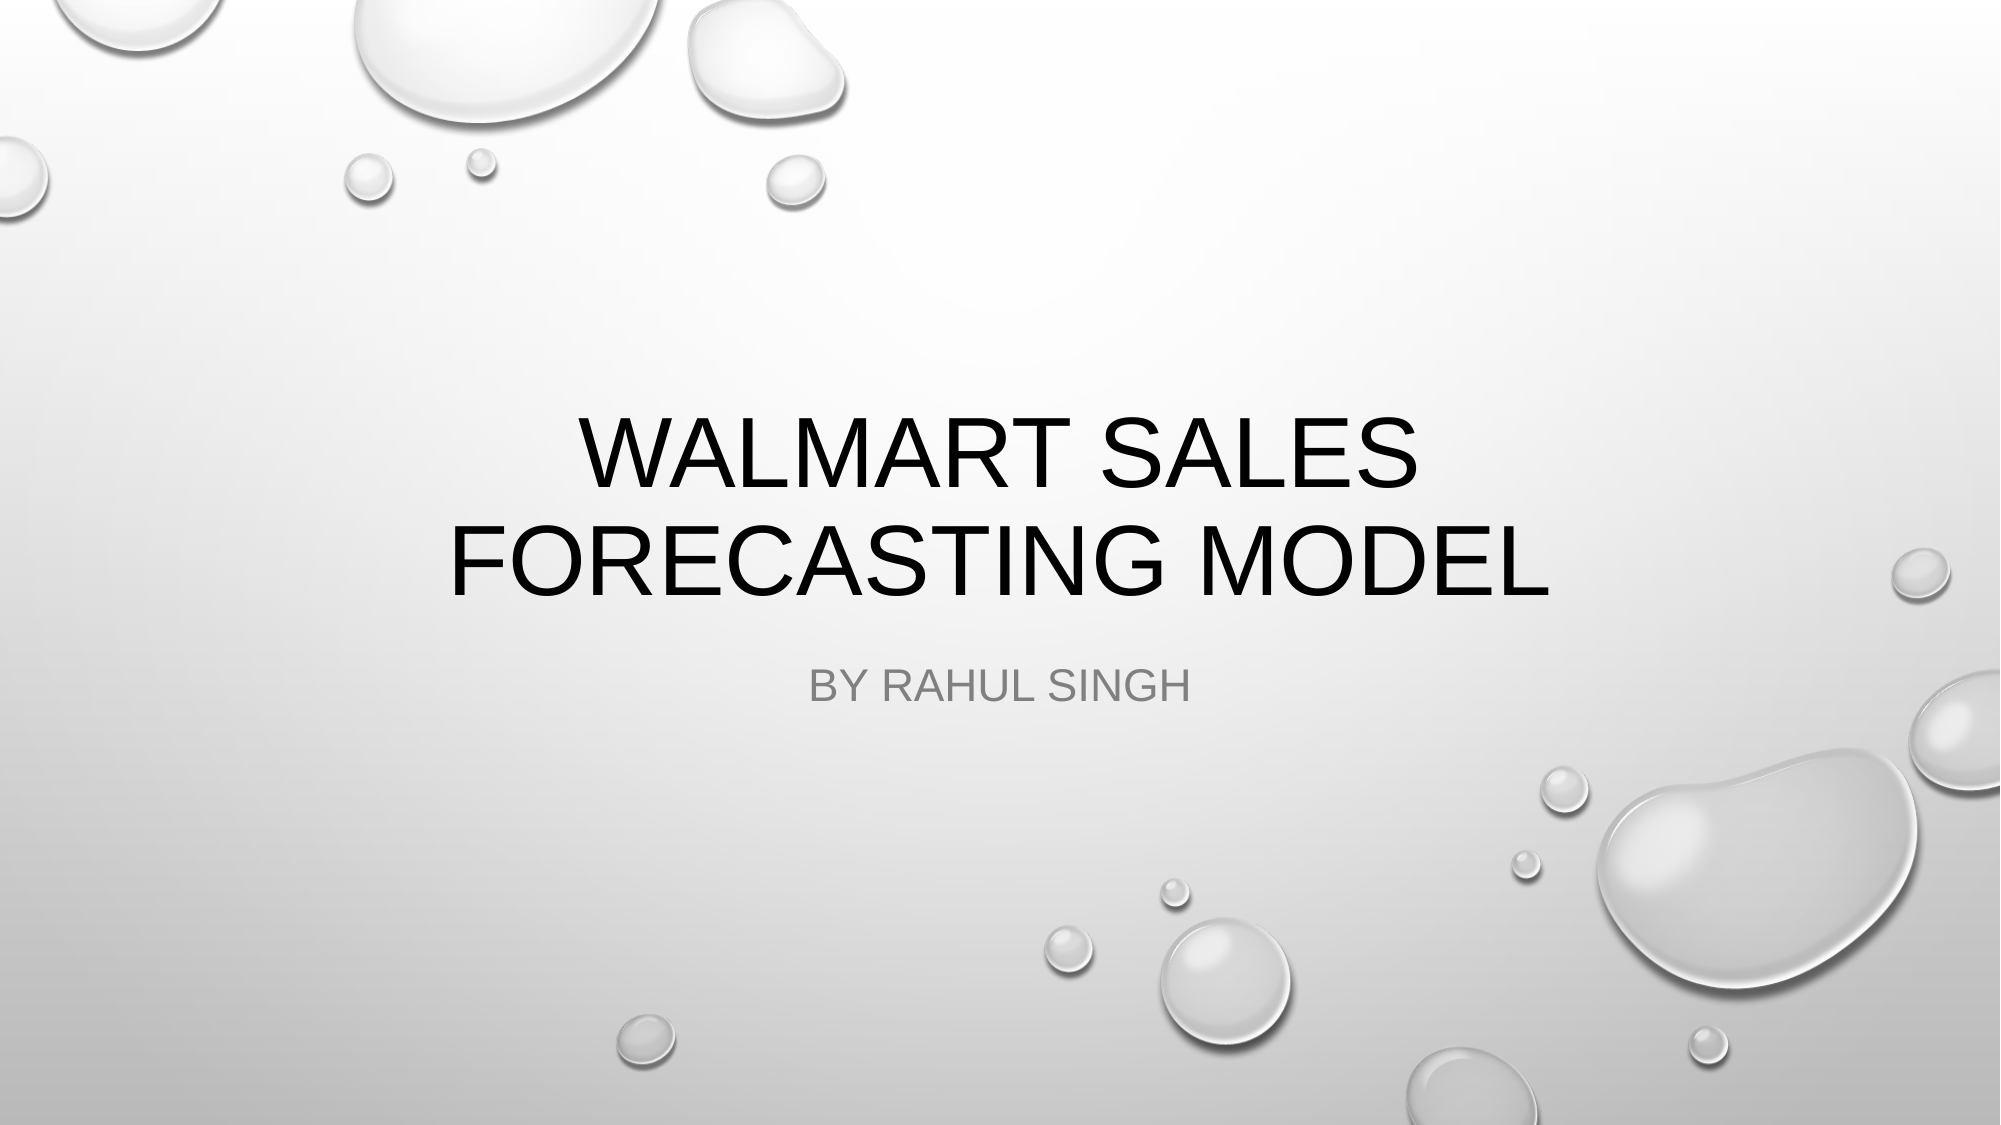

# Walmart sales forecasting model
By Rahul Singh